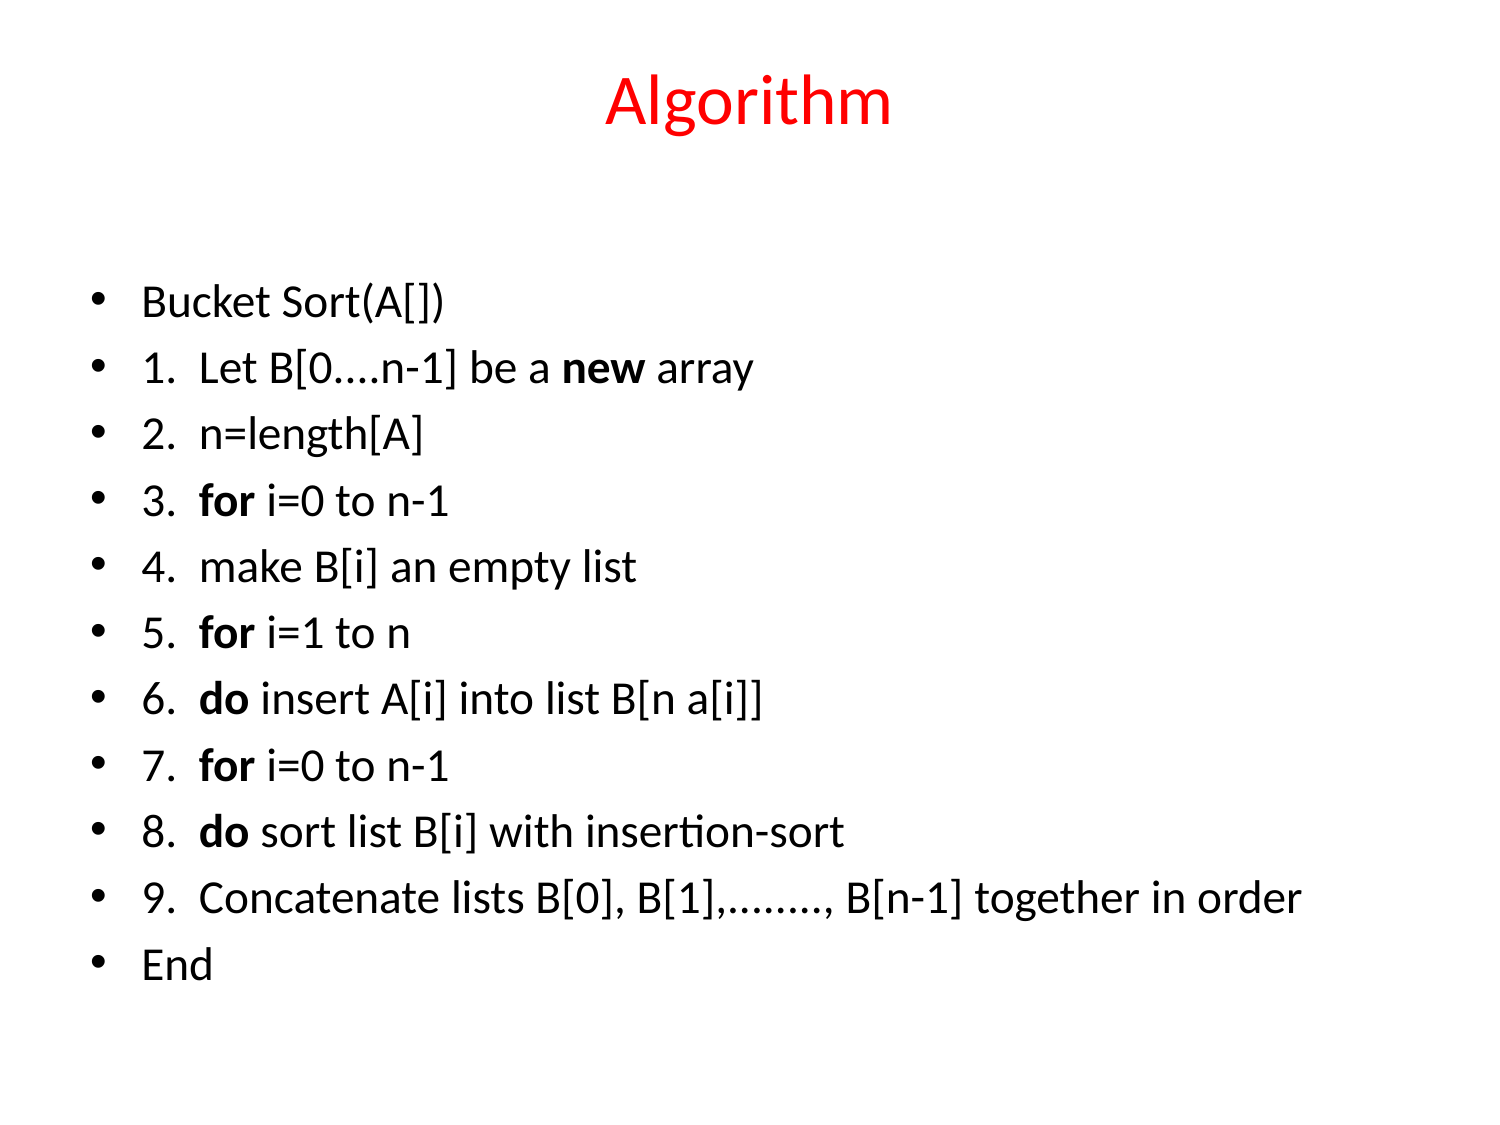

# Algorithm
Bucket Sort(A[])
1.  Let B[0....n-1] be a new array
2.  n=length[A]
3.  for i=0 to n-1
4.  make B[i] an empty list
5.  for i=1 to n
6.  do insert A[i] into list B[n a[i]]
7.  for i=0 to n-1
8.  do sort list B[i] with insertion-sort
9.  Concatenate lists B[0], B[1],........, B[n-1] together in order
End